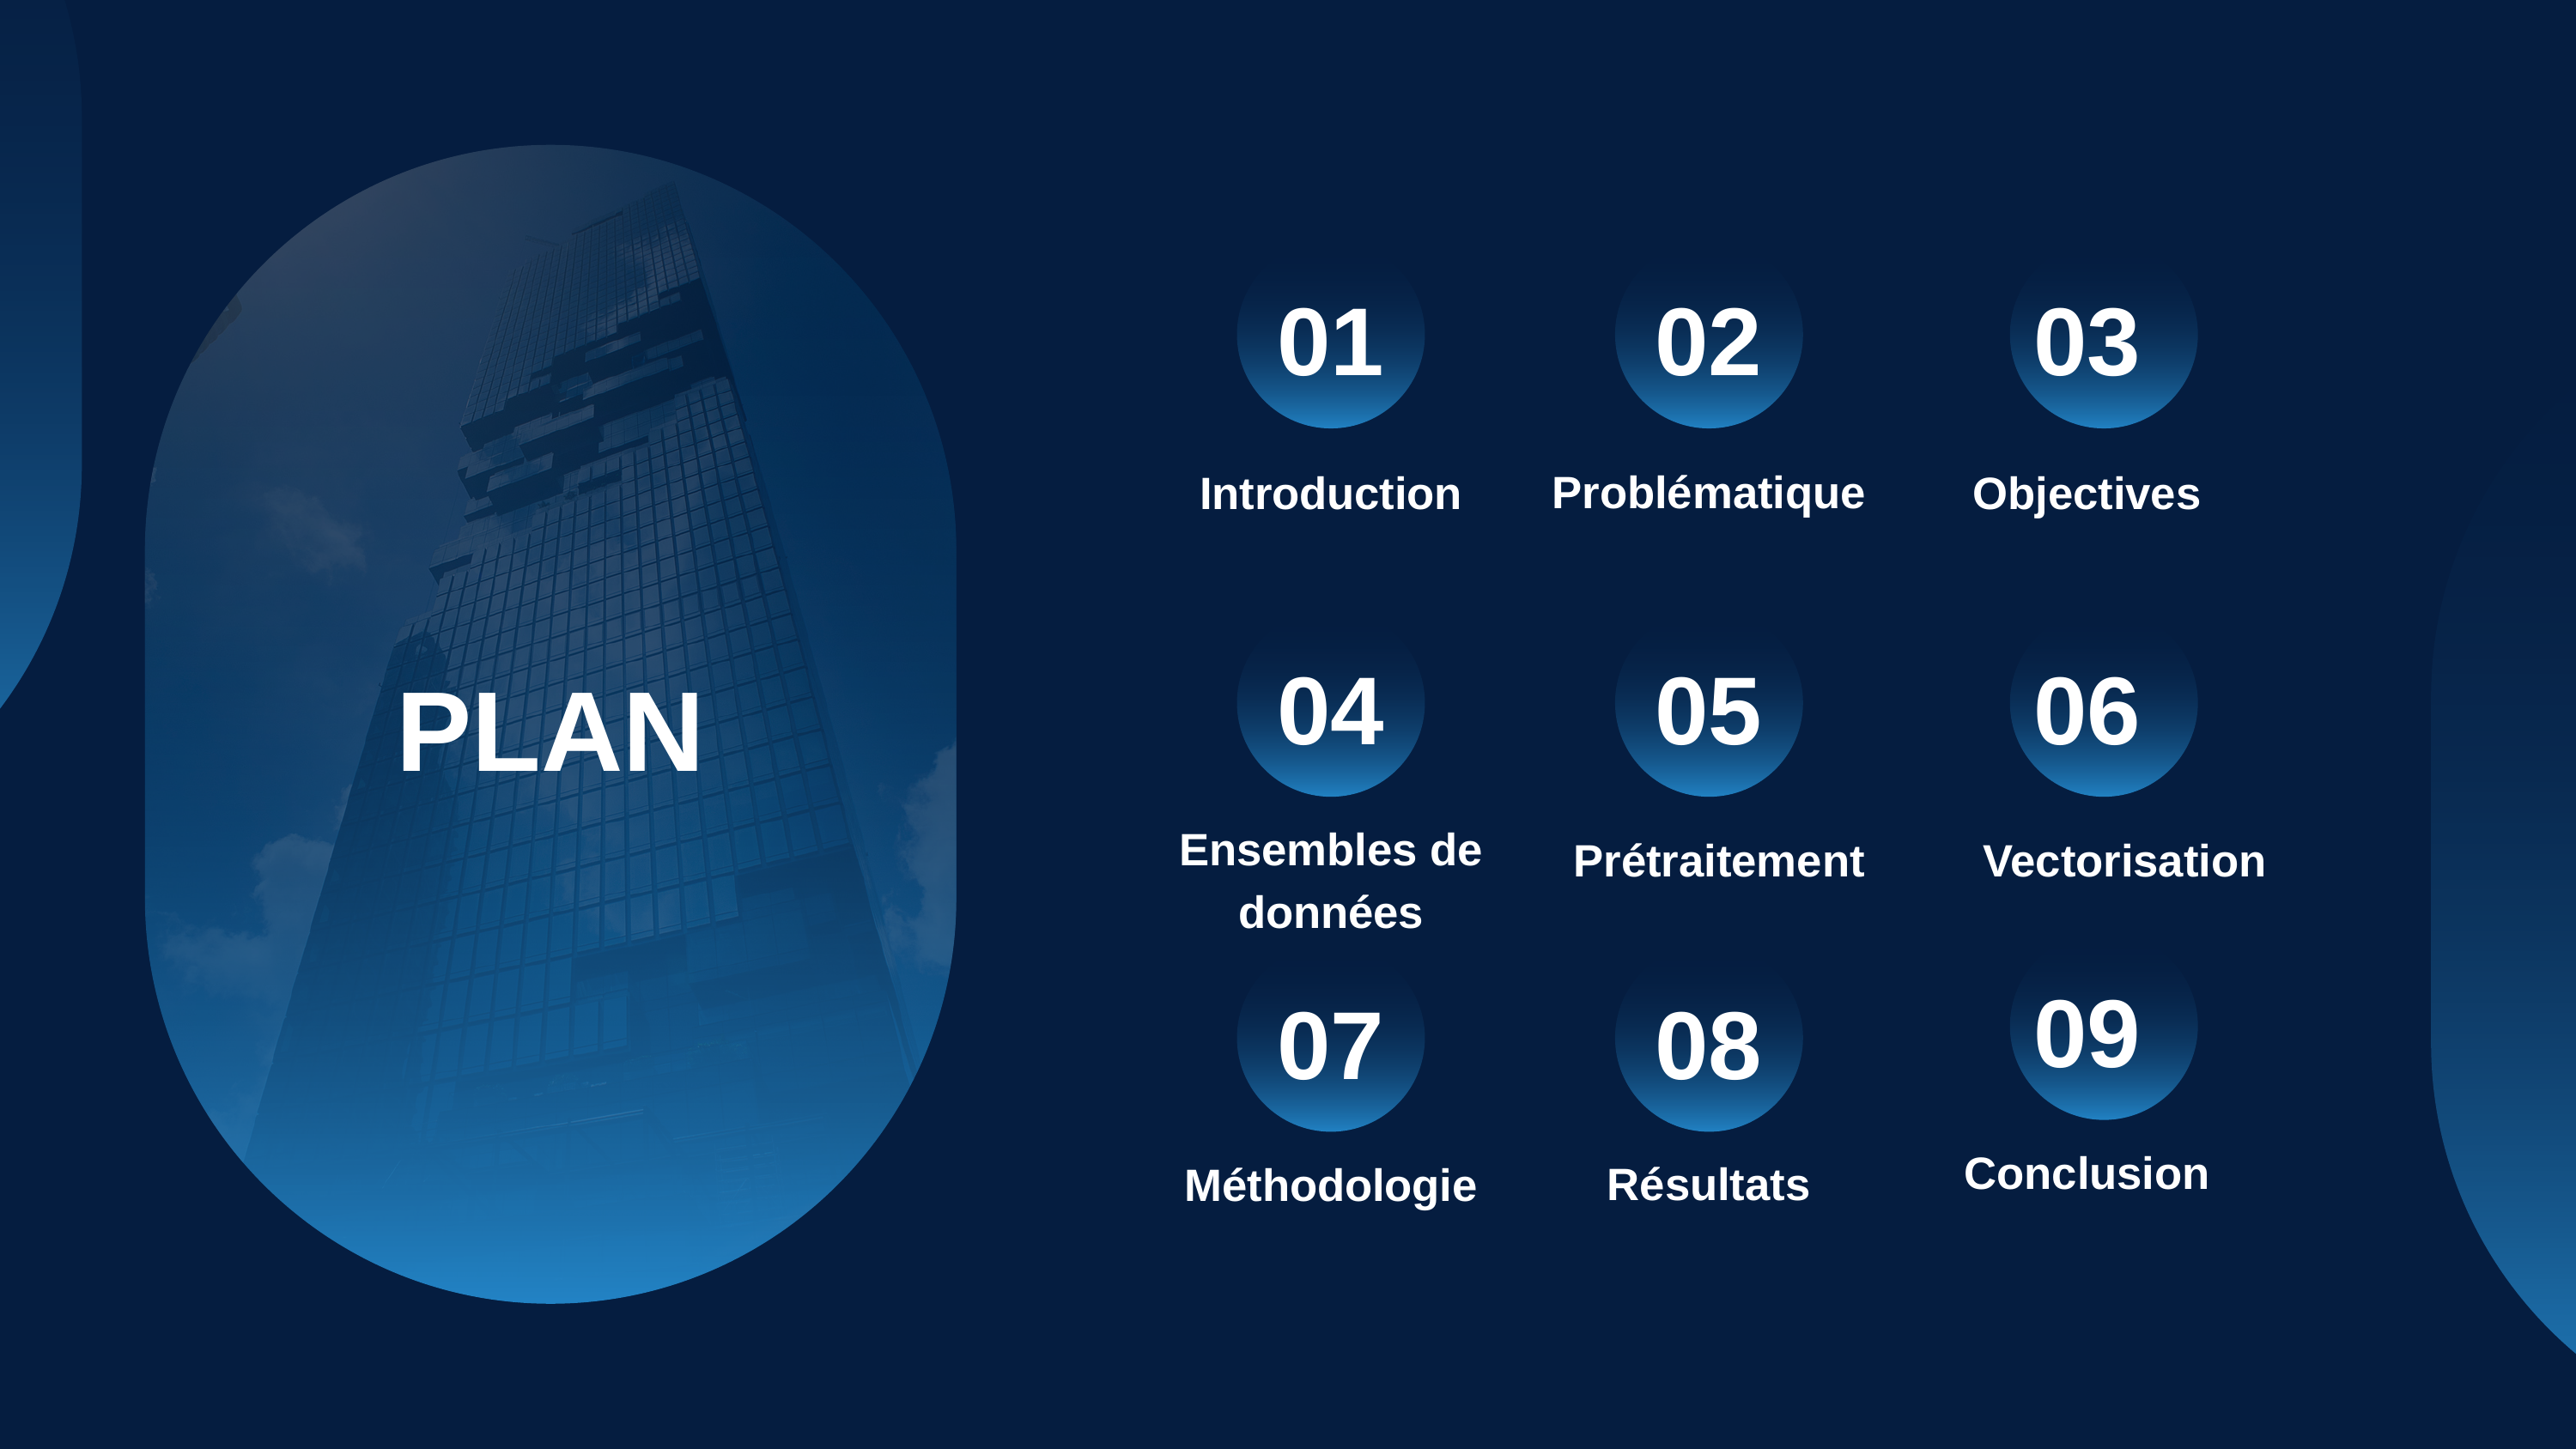

01
02
03

Problématique
Introduction
Objectives

04
05
06
PLAN
Ensembles de données
Prétraitement
Vectorisation

09
07
08
Conclusion
Résultats
Méthodologie